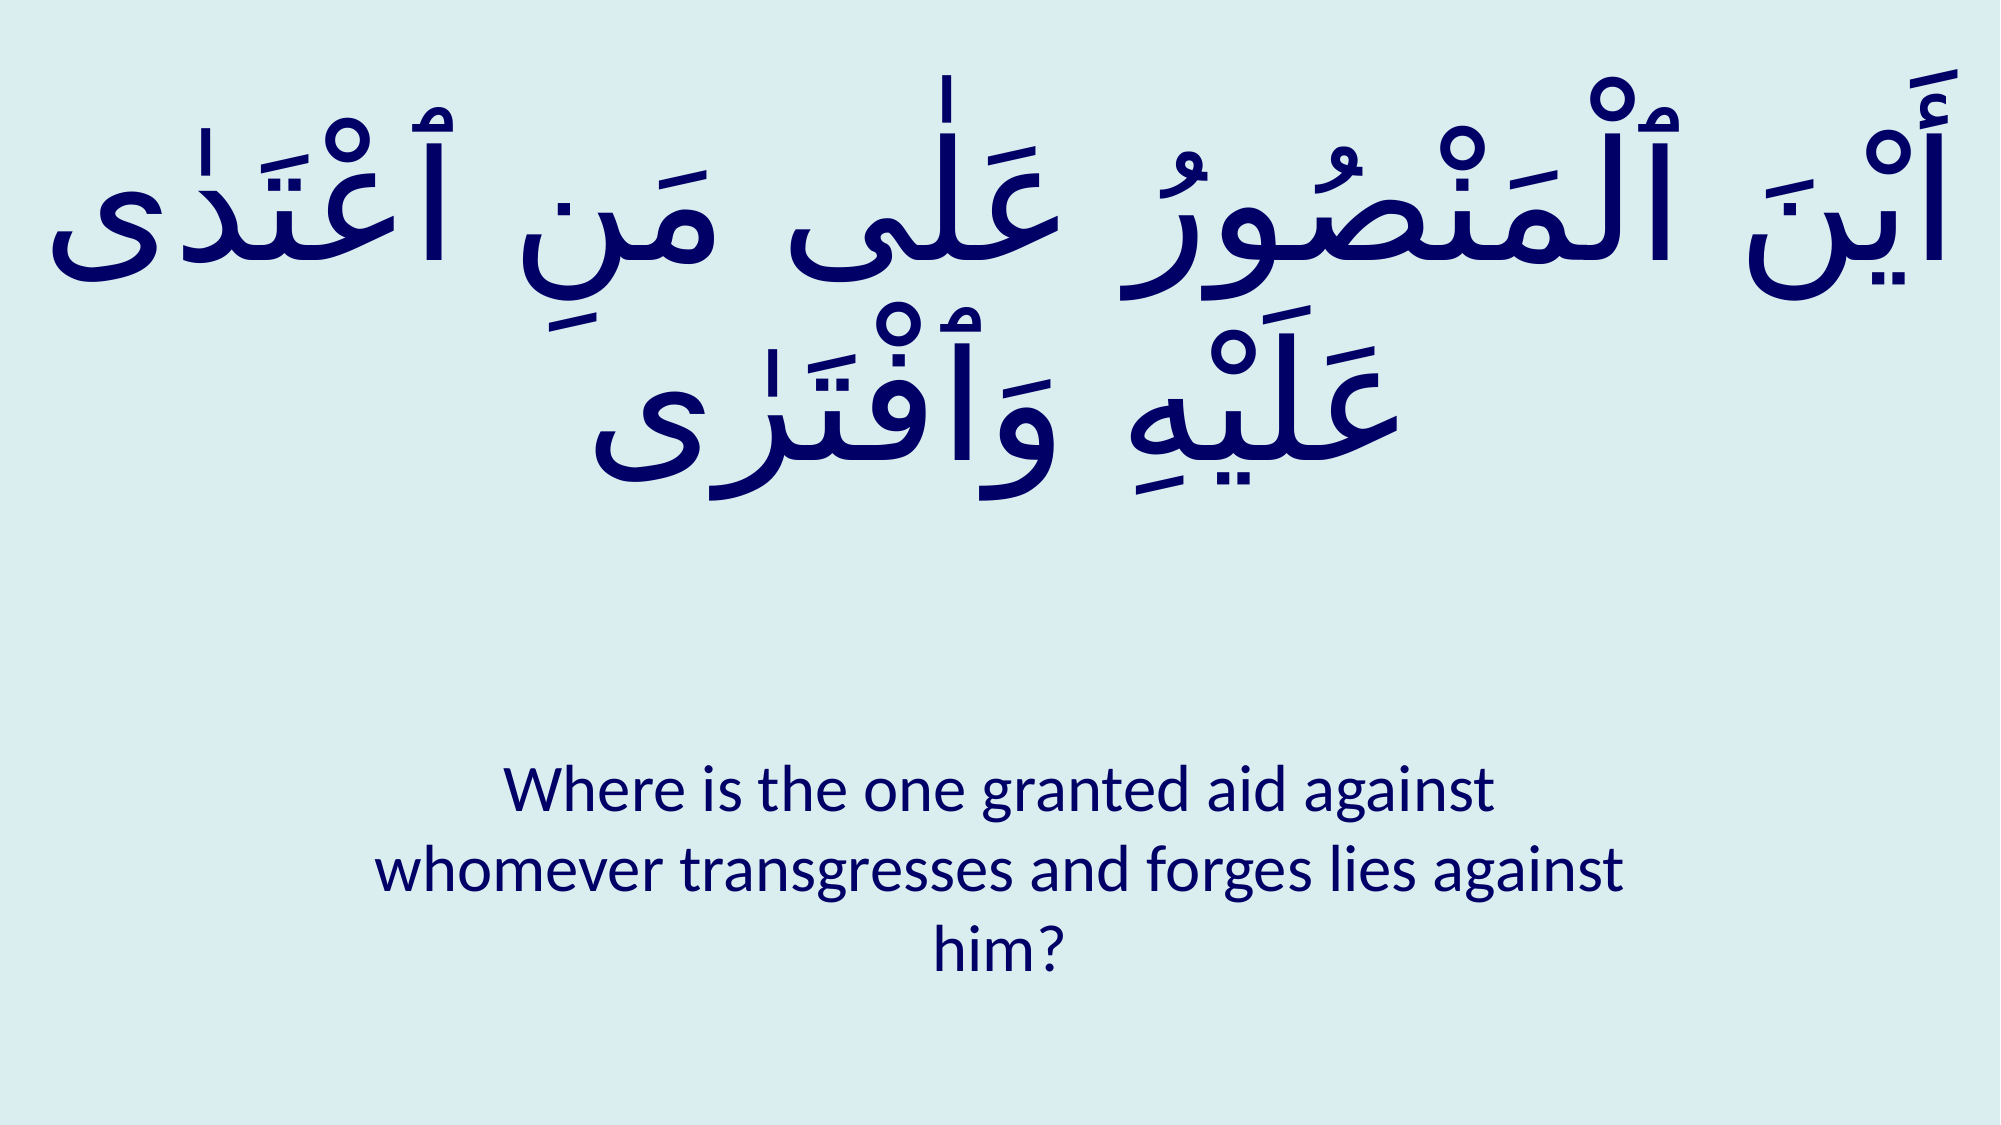

# أَيْنَ ٱلْمَنْصُورُ عَلٰى مَنِ ٱعْتَدٰى عَلَيْهِ وَٱفْتَرٰى
Where is the one granted aid against whomever transgresses and forges lies against him?